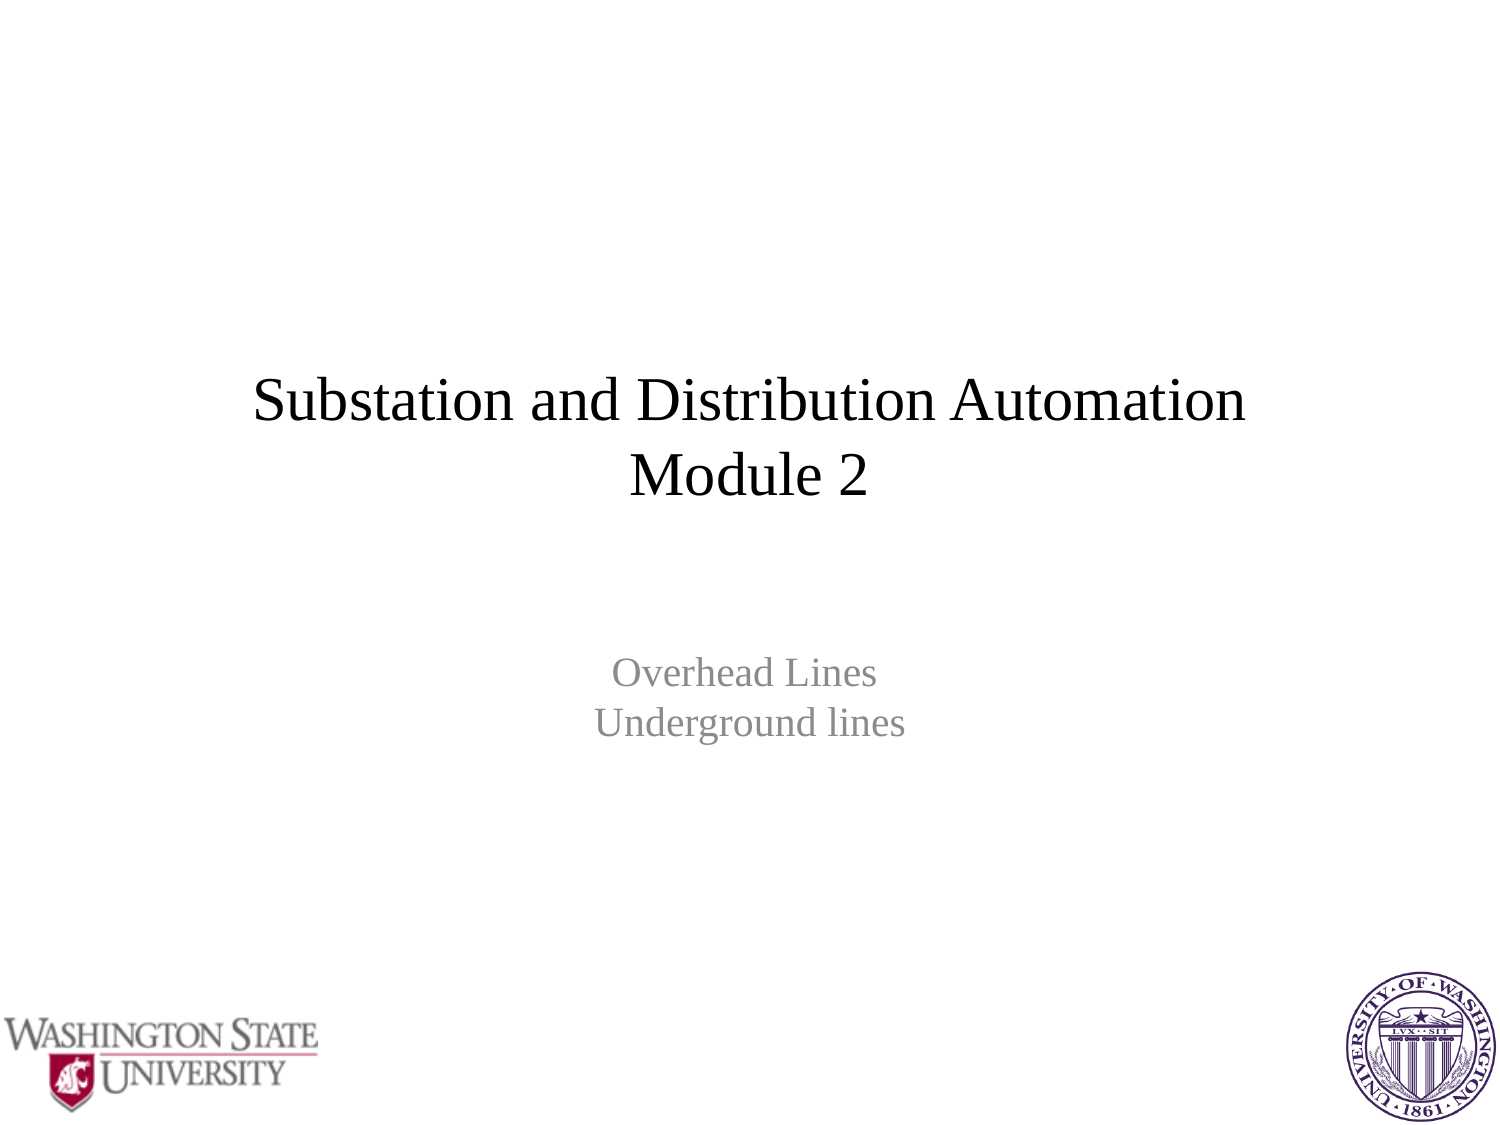

# Substation and Distribution Automation Module 2
Overhead Lines
Underground lines